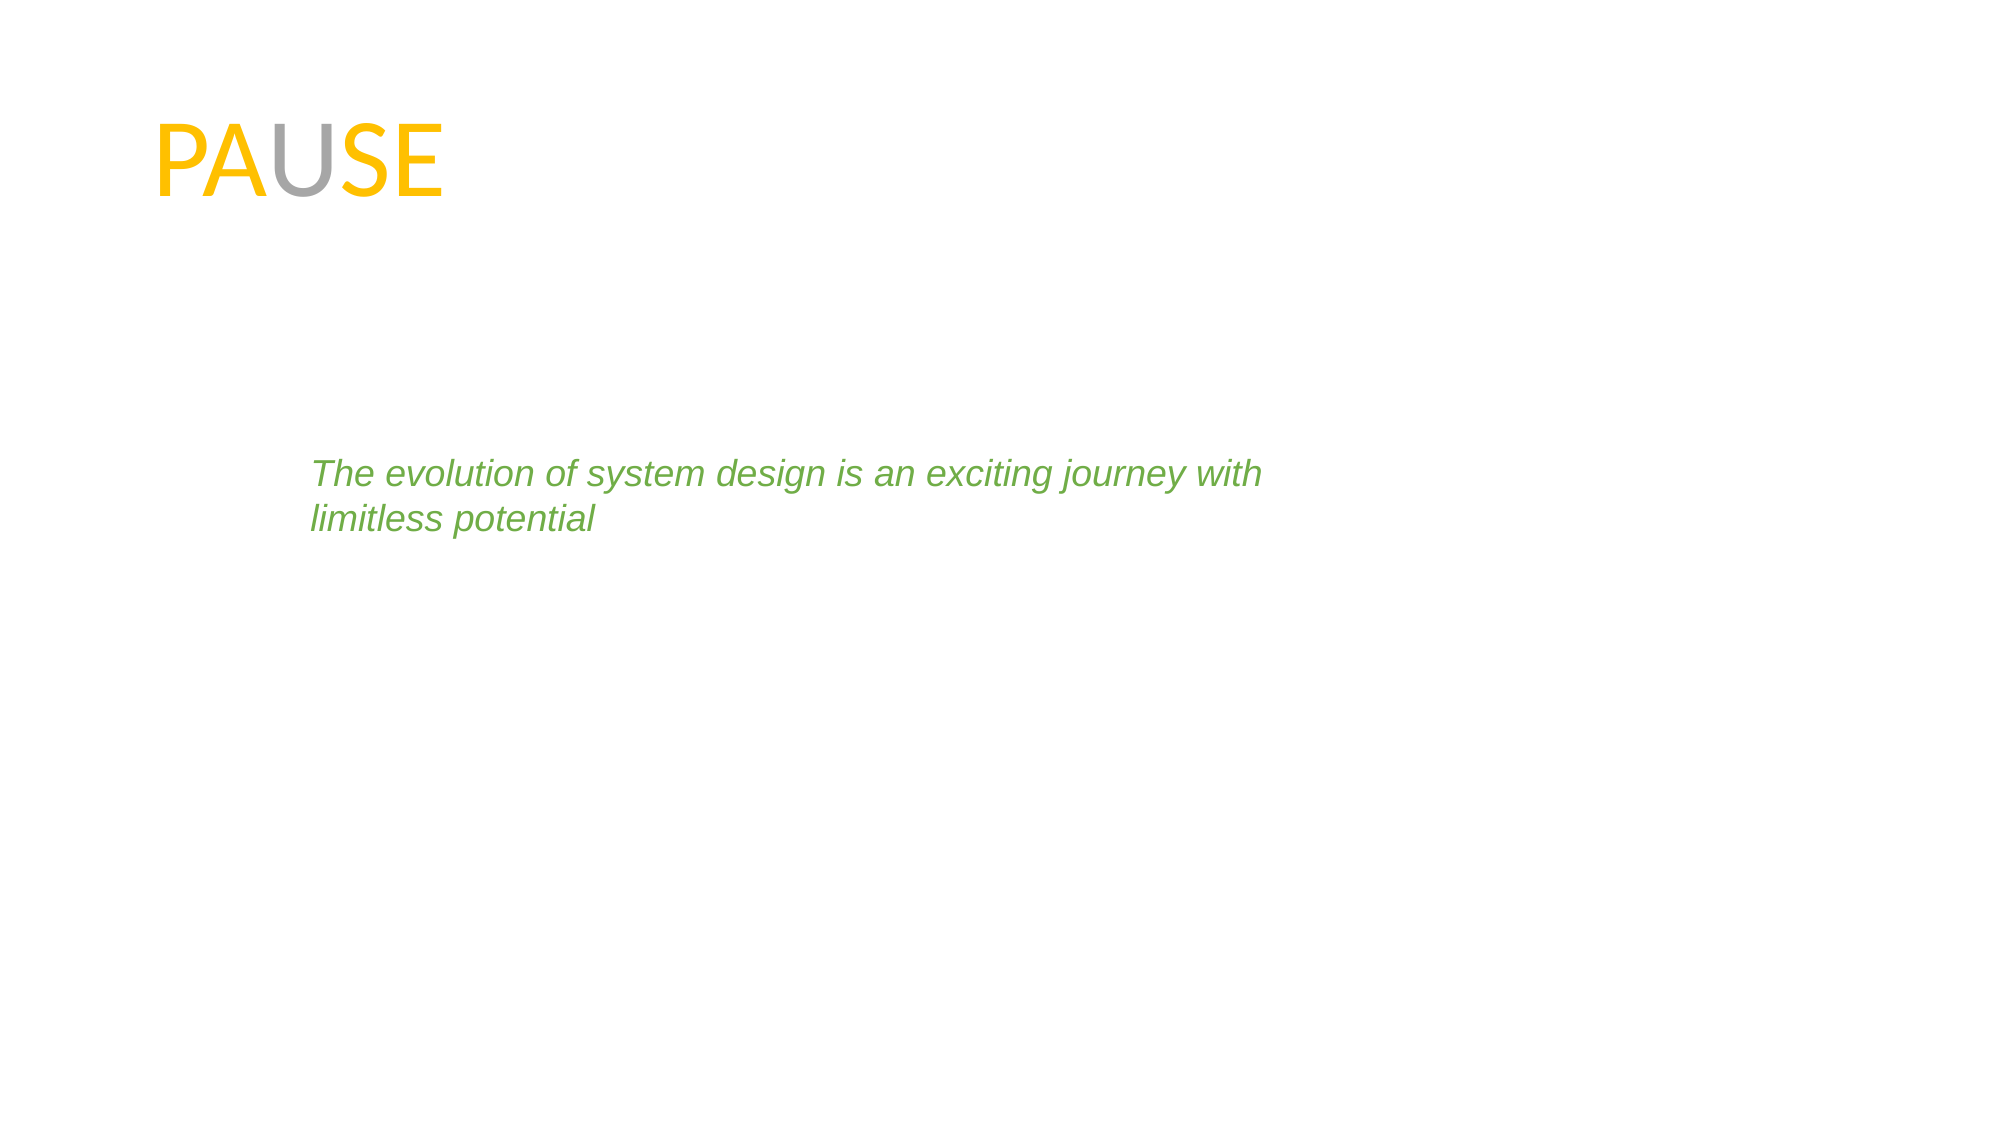

# PAUSE
The evolution of system design is an exciting journey with limitless potential